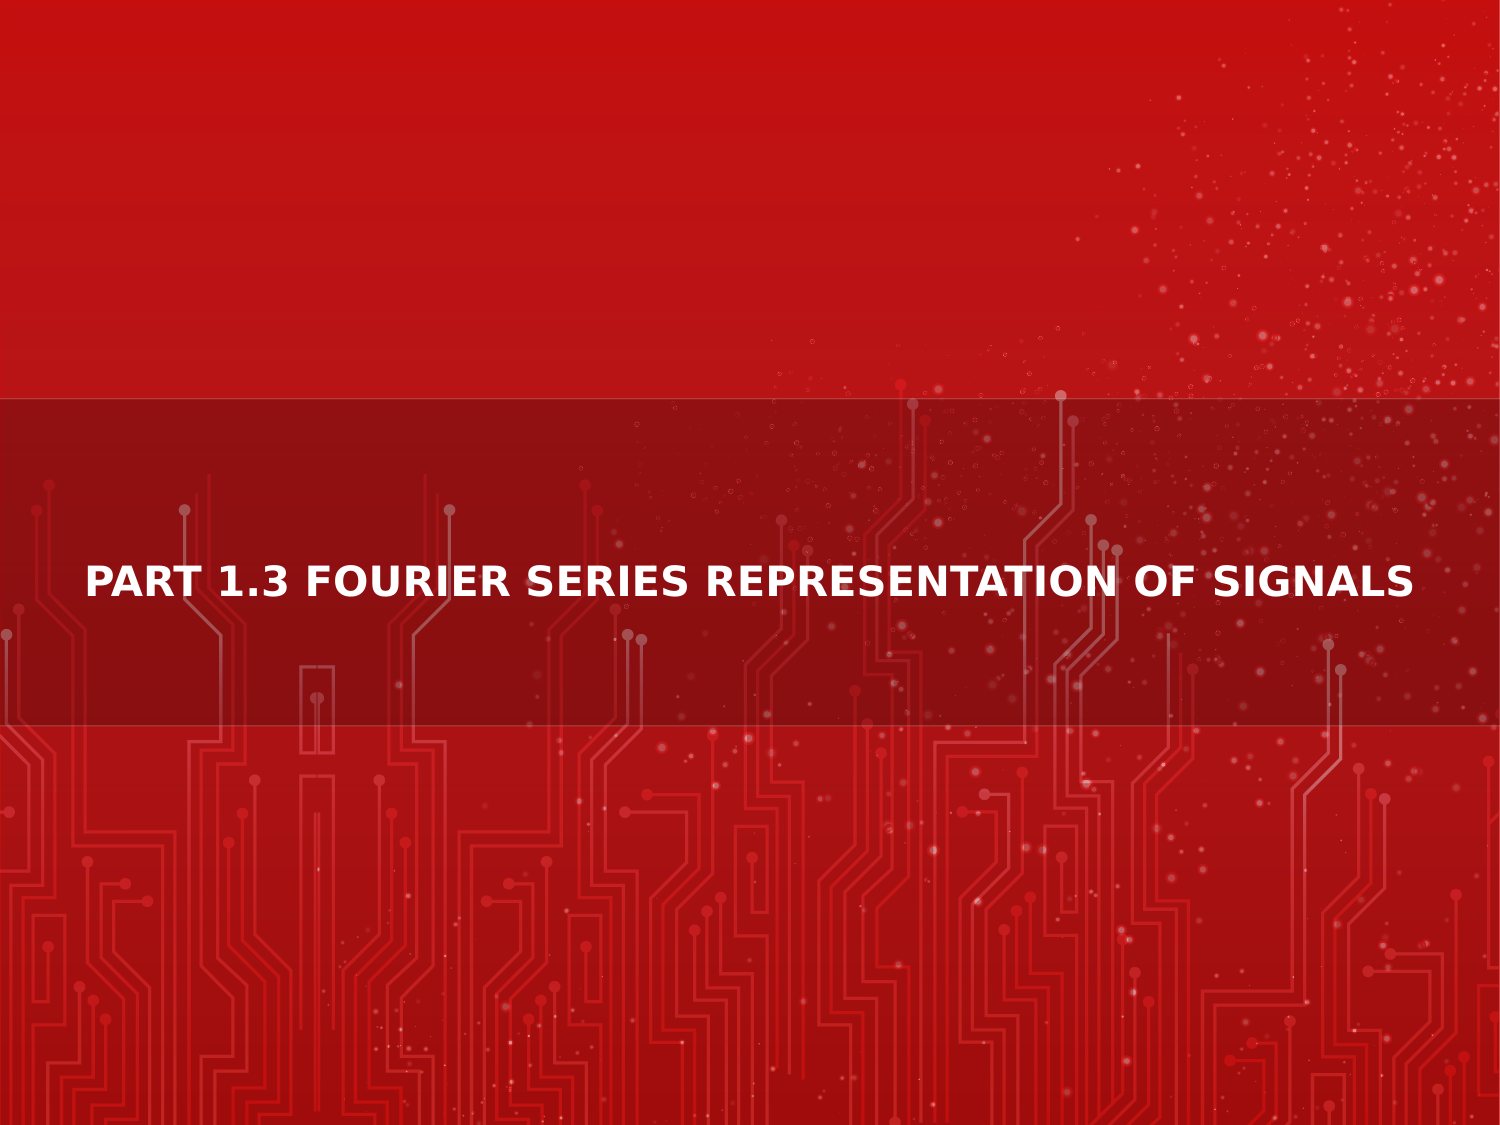

PART 1.3 FOURIER SERIES REPRESENTATION OF SIGNALS